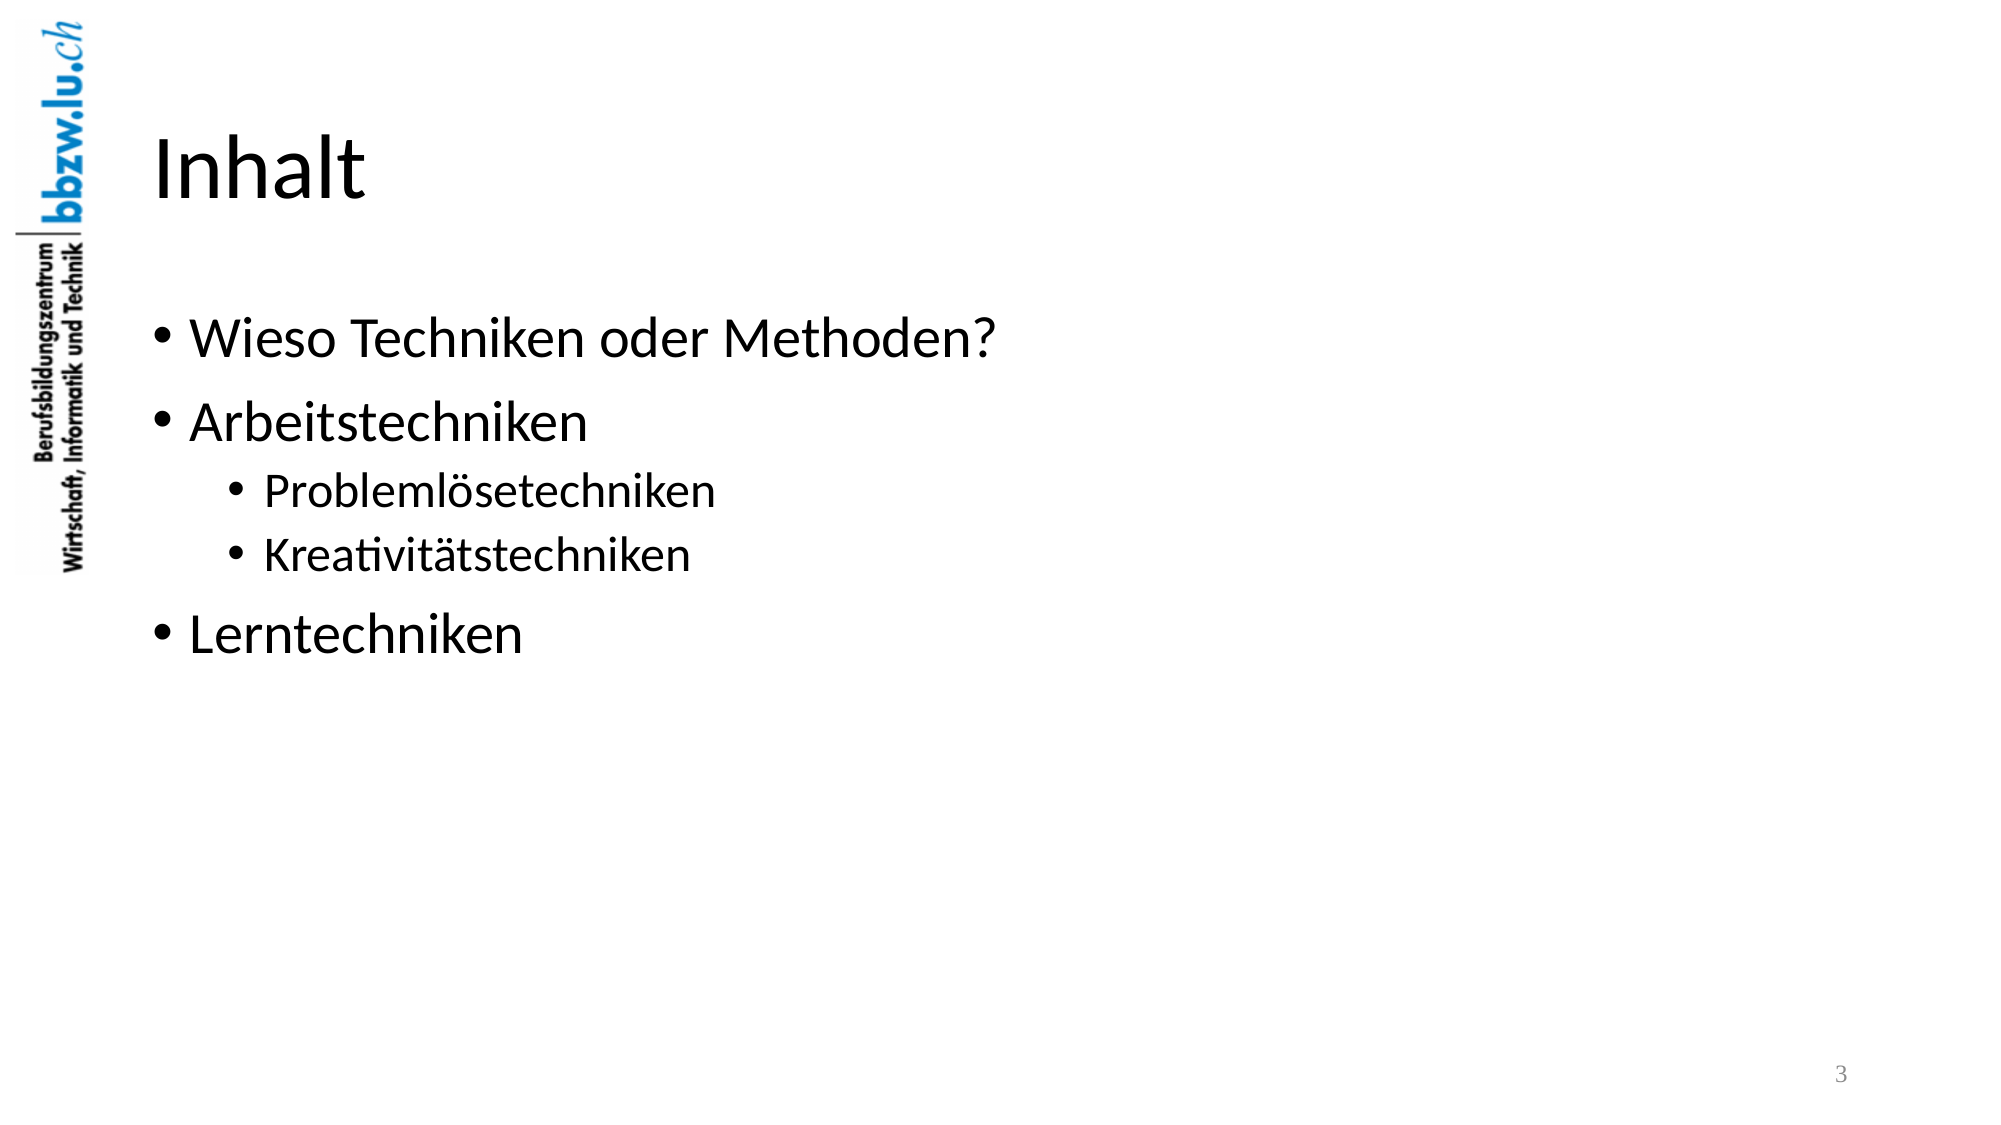

# Inhalt
Wieso Techniken oder Methoden?
Arbeitstechniken
Problemlösetechniken
Kreativitätstechniken
Lerntechniken
3